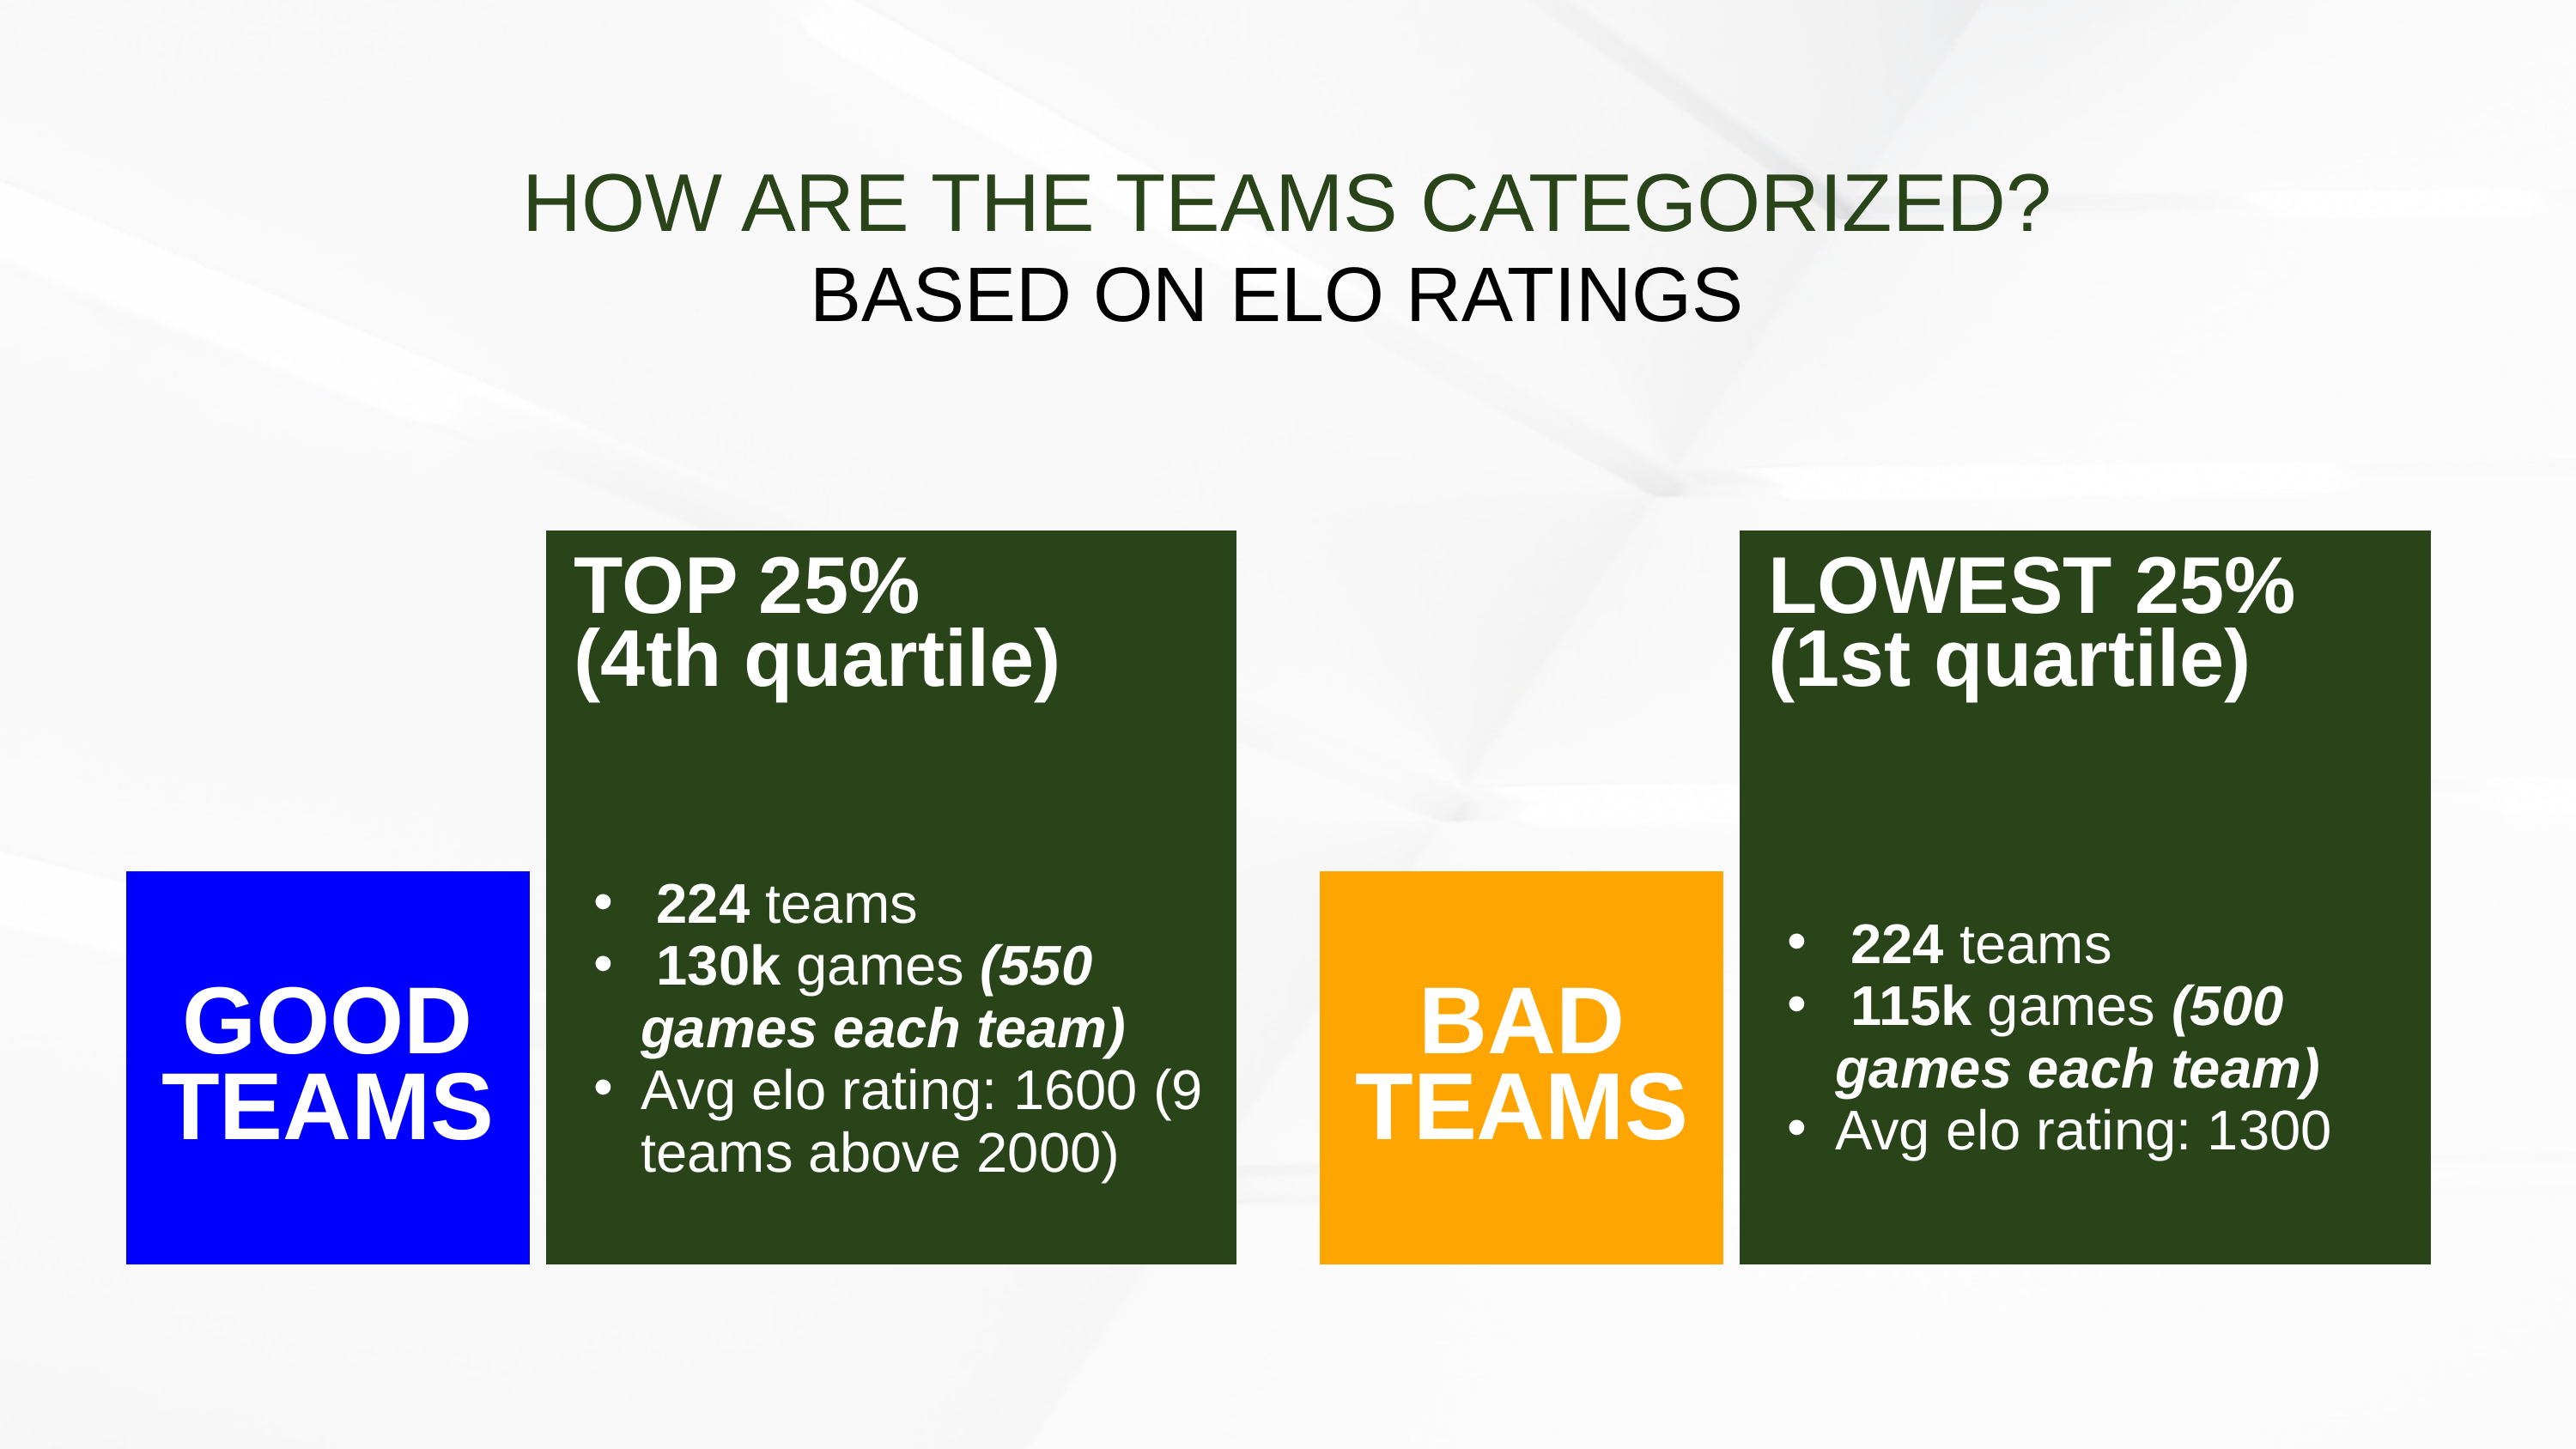

HOW ARE THE TEAMS CATEGORIZED?
BASED ON ELO RATINGS

TOP 25%
(4th quartile)

LOWEST 25%
(1st quartile)

 224 teams
 130k games (550 games each team)
Avg elo rating: 1600 (9 teams above 2000)

 224 teams
 115k games (500 games each team)
Avg elo rating: 1300

BAD TEAMS
GOOD TEAMS